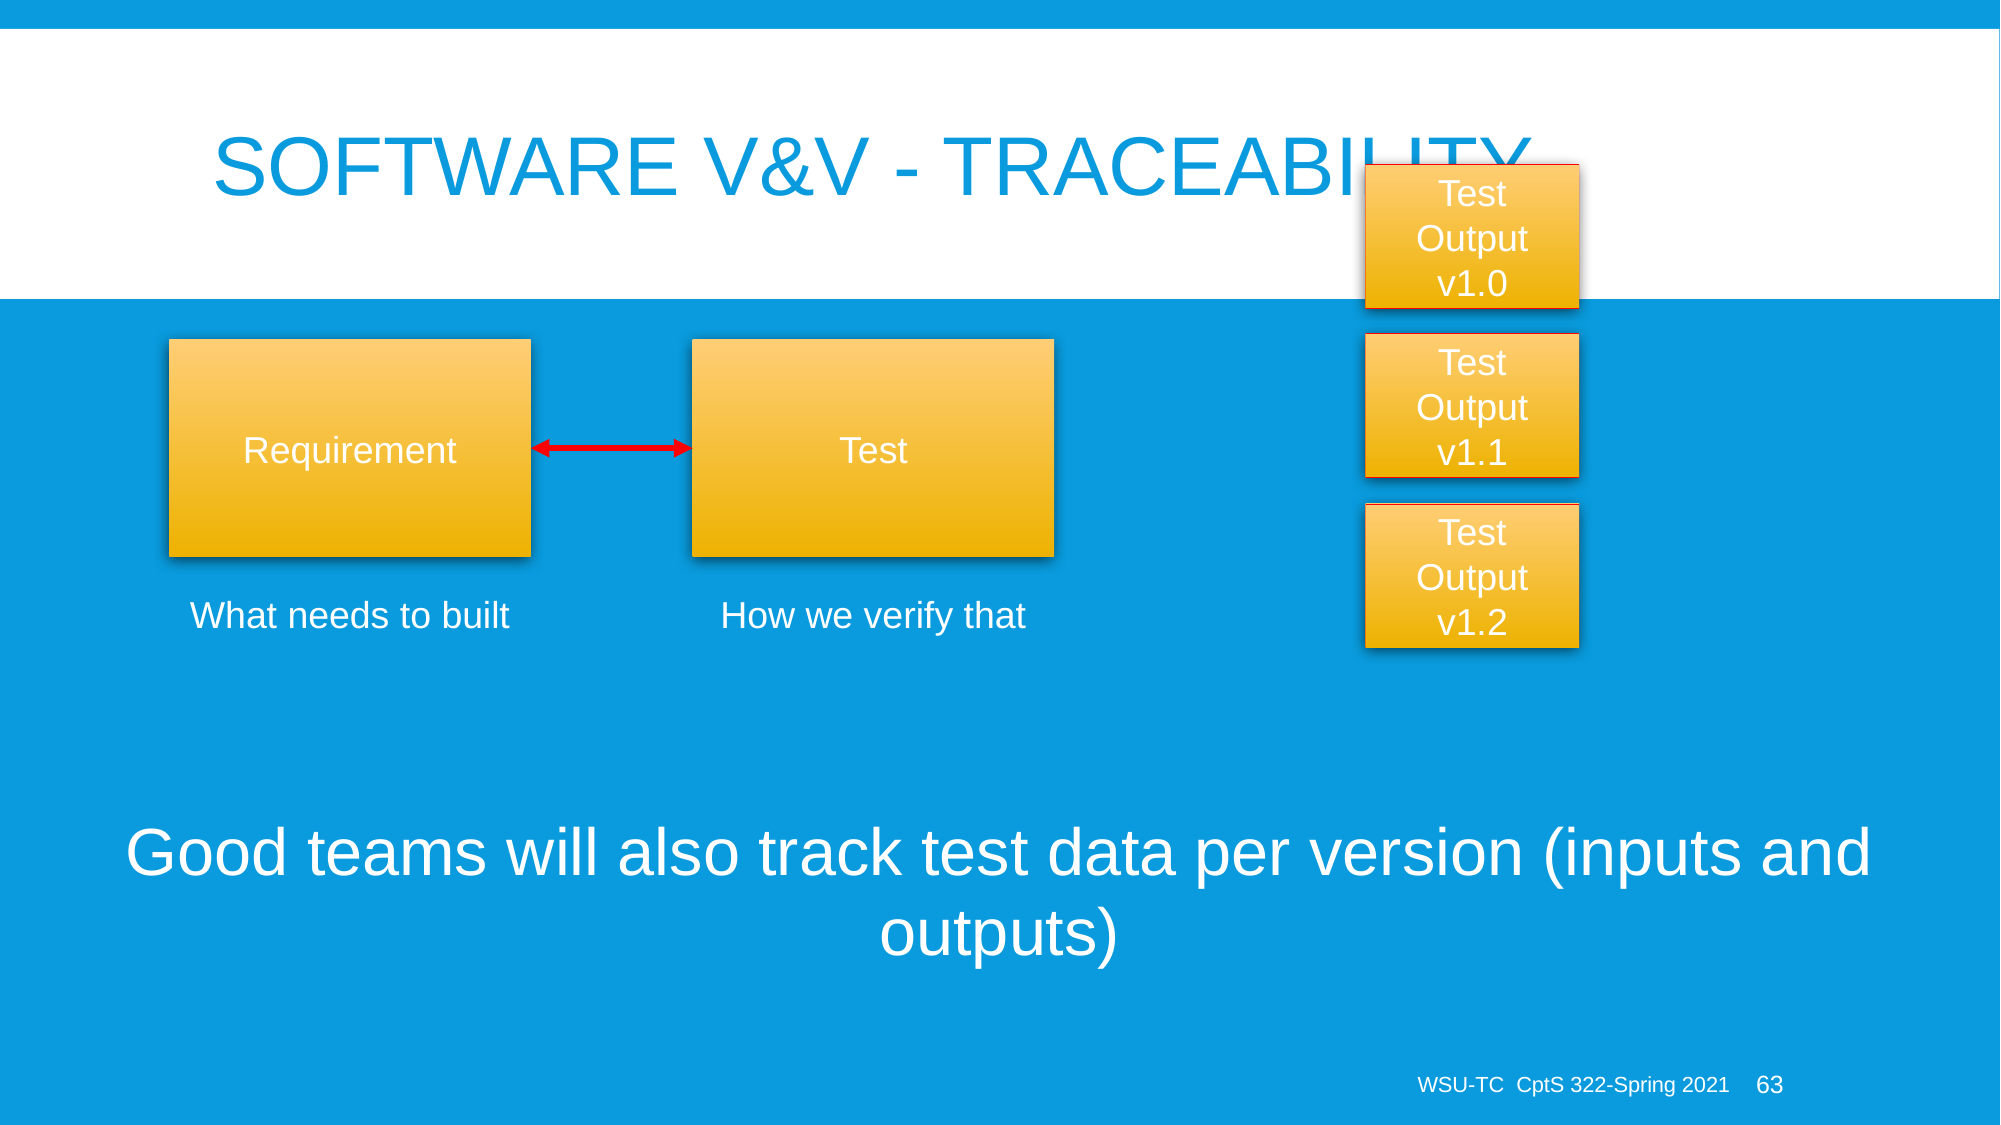

# Software V&V - Traceability
Test Output v1.0
Test Output v1.1
Requirement
Test
Test Output v1.2
What needs to built
How we verify that
Good teams will also track test data per version (inputs and outputs)
WSU-TC  CptS 322-Spring 2021
63